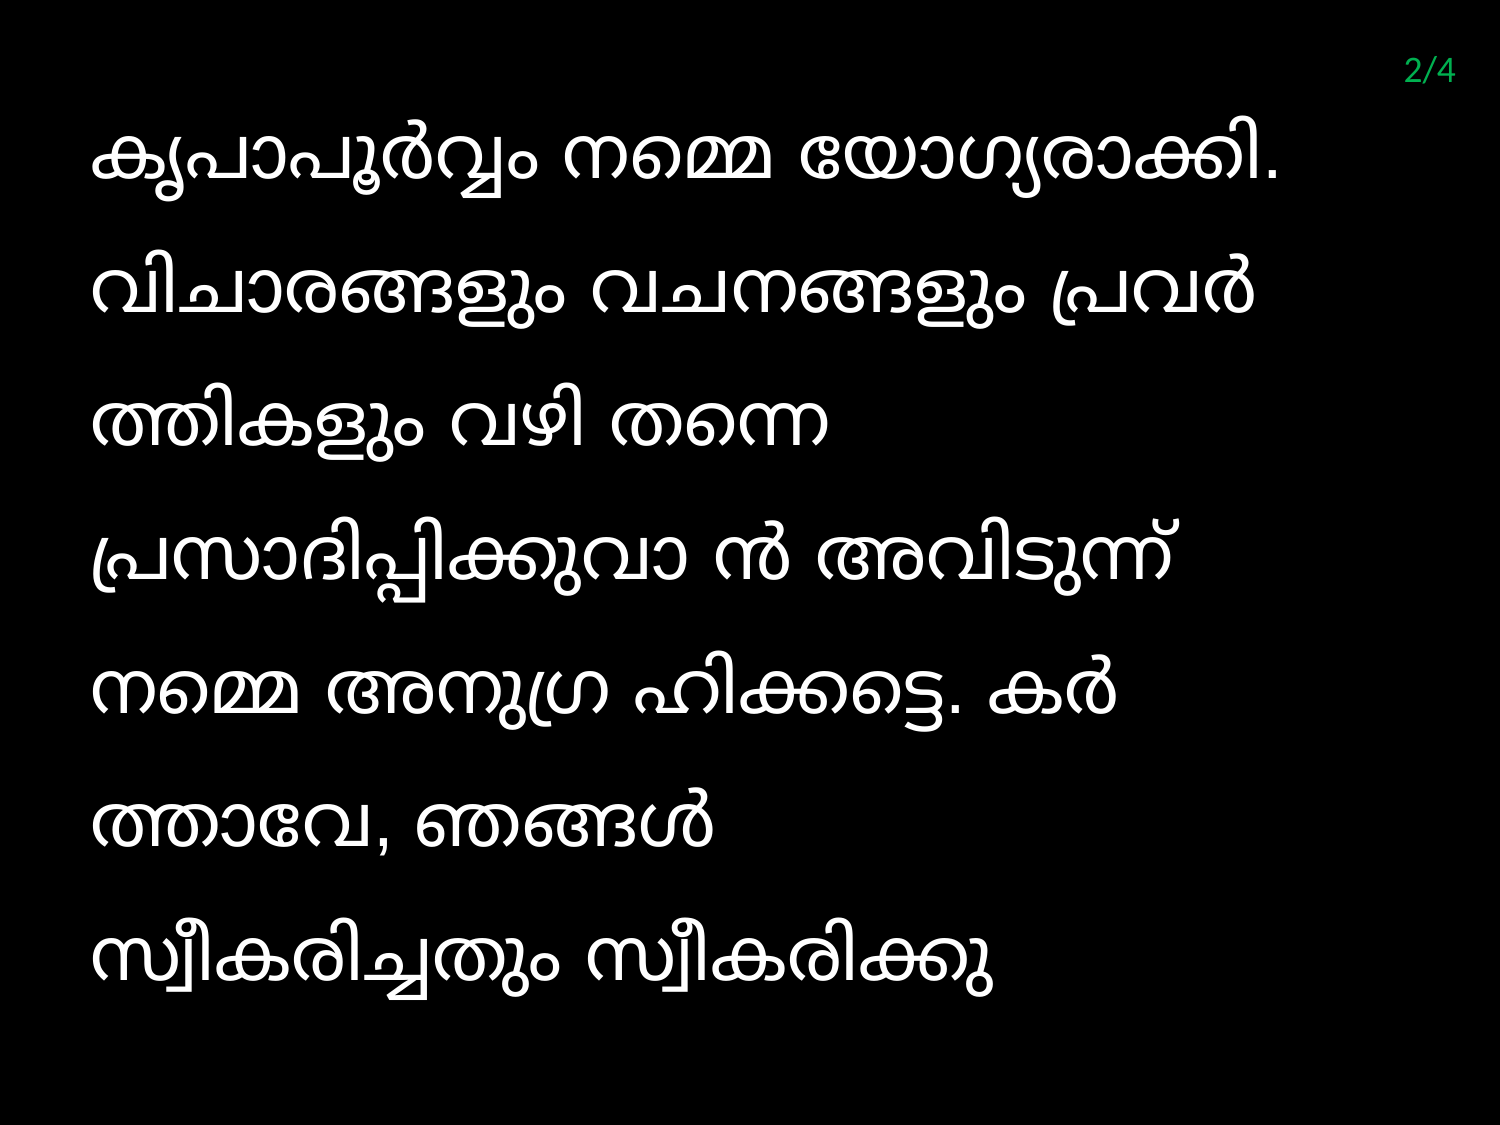

2/4
കൃപാപൂര്‍വ്വം നമ്മെ യോഗ്യരാക്കി. വിചാരങ്ങളും വചനങ്ങളും പ്രവര്‍ത്തികളും വഴി തന്നെ പ്രസാദിപ്പിക്കുവാ ന്‍ അവിടുന്ന് നമ്മെ അനുഗ്ര ഹിക്കട്ടെ. കര്‍ത്താവേ, ഞങ്ങള്‍
സ്വീകരിച്ചതും സ്വീകരിക്കു